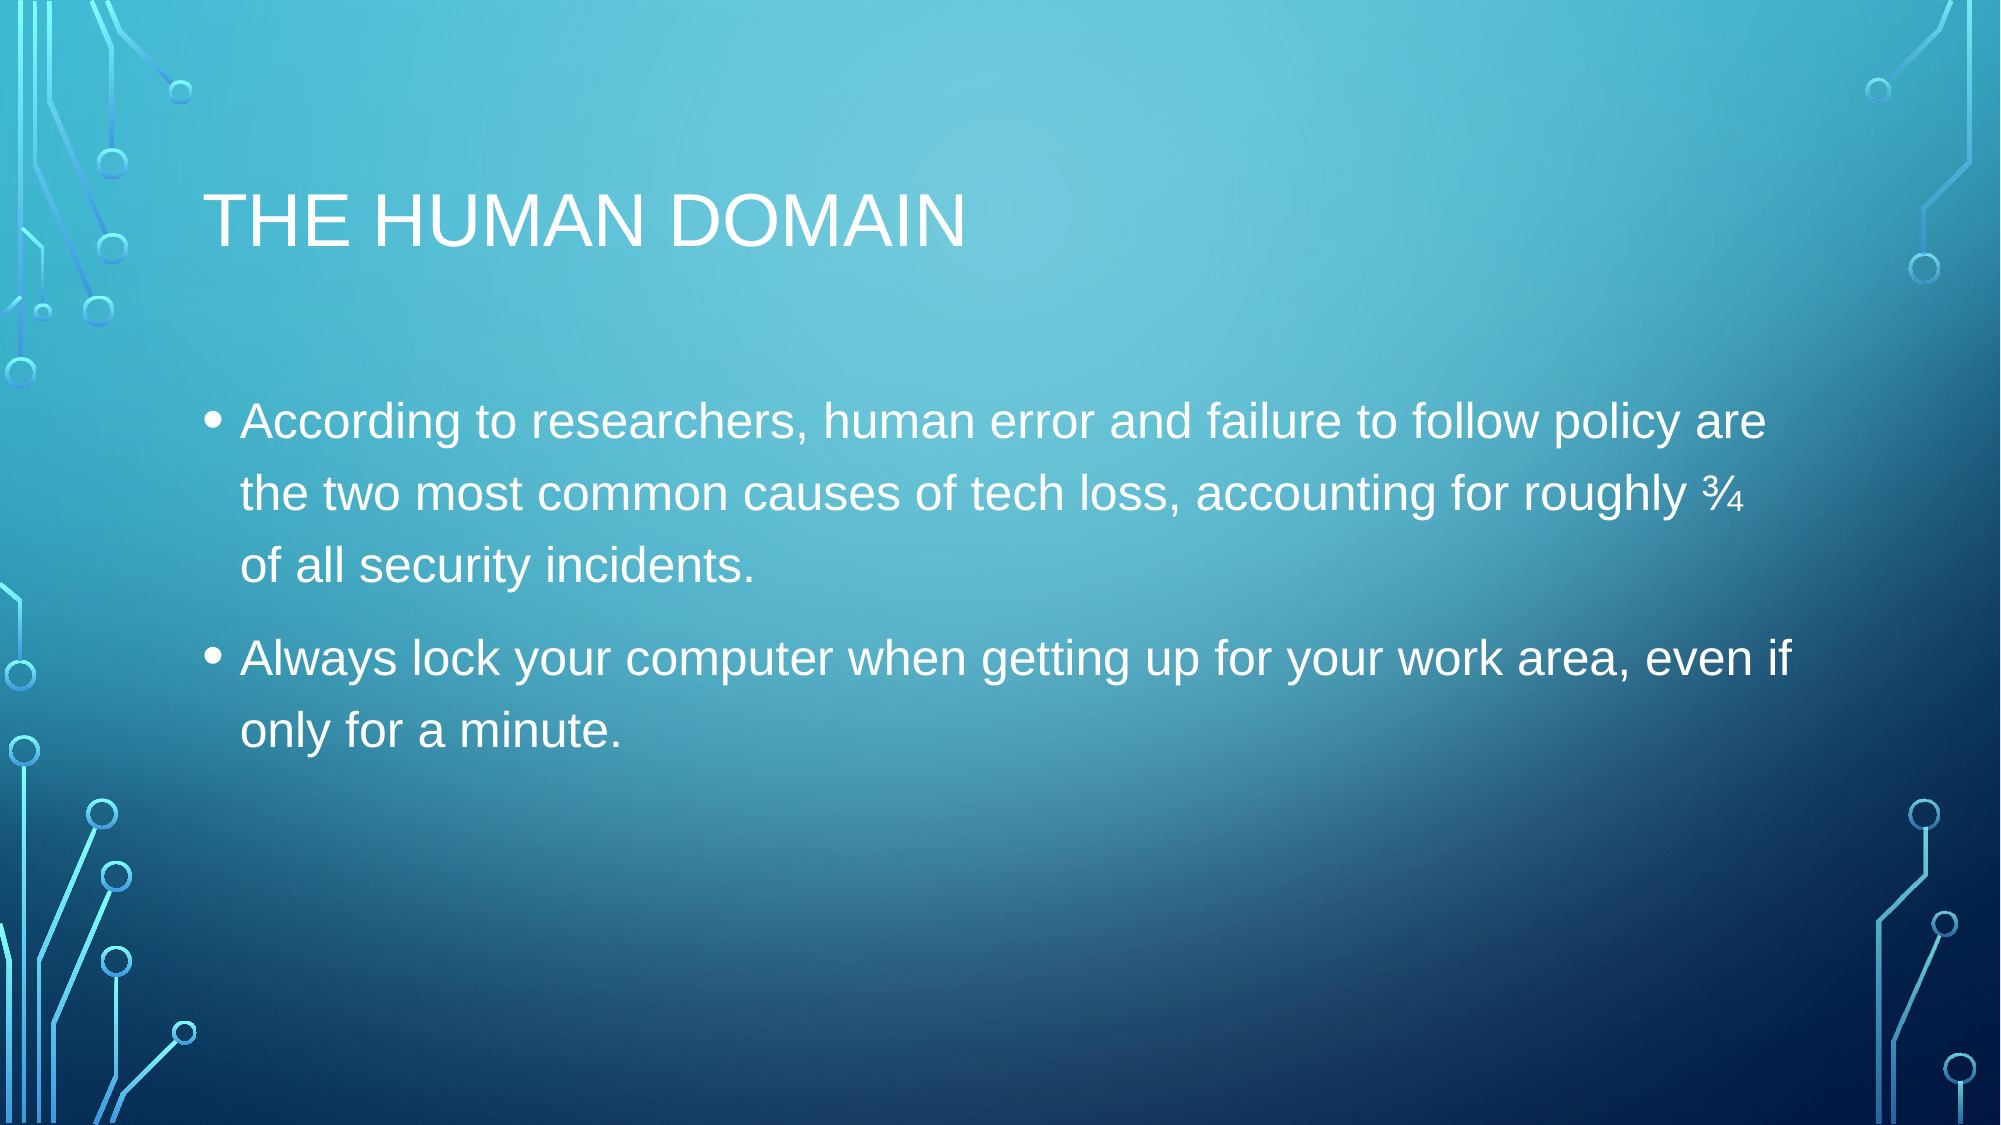

# The human domain
According to researchers, human error and failure to follow policy are the two most common causes of tech loss, accounting for roughly ¾ of all security incidents.
Always lock your computer when getting up for your work area, even if only for a minute.